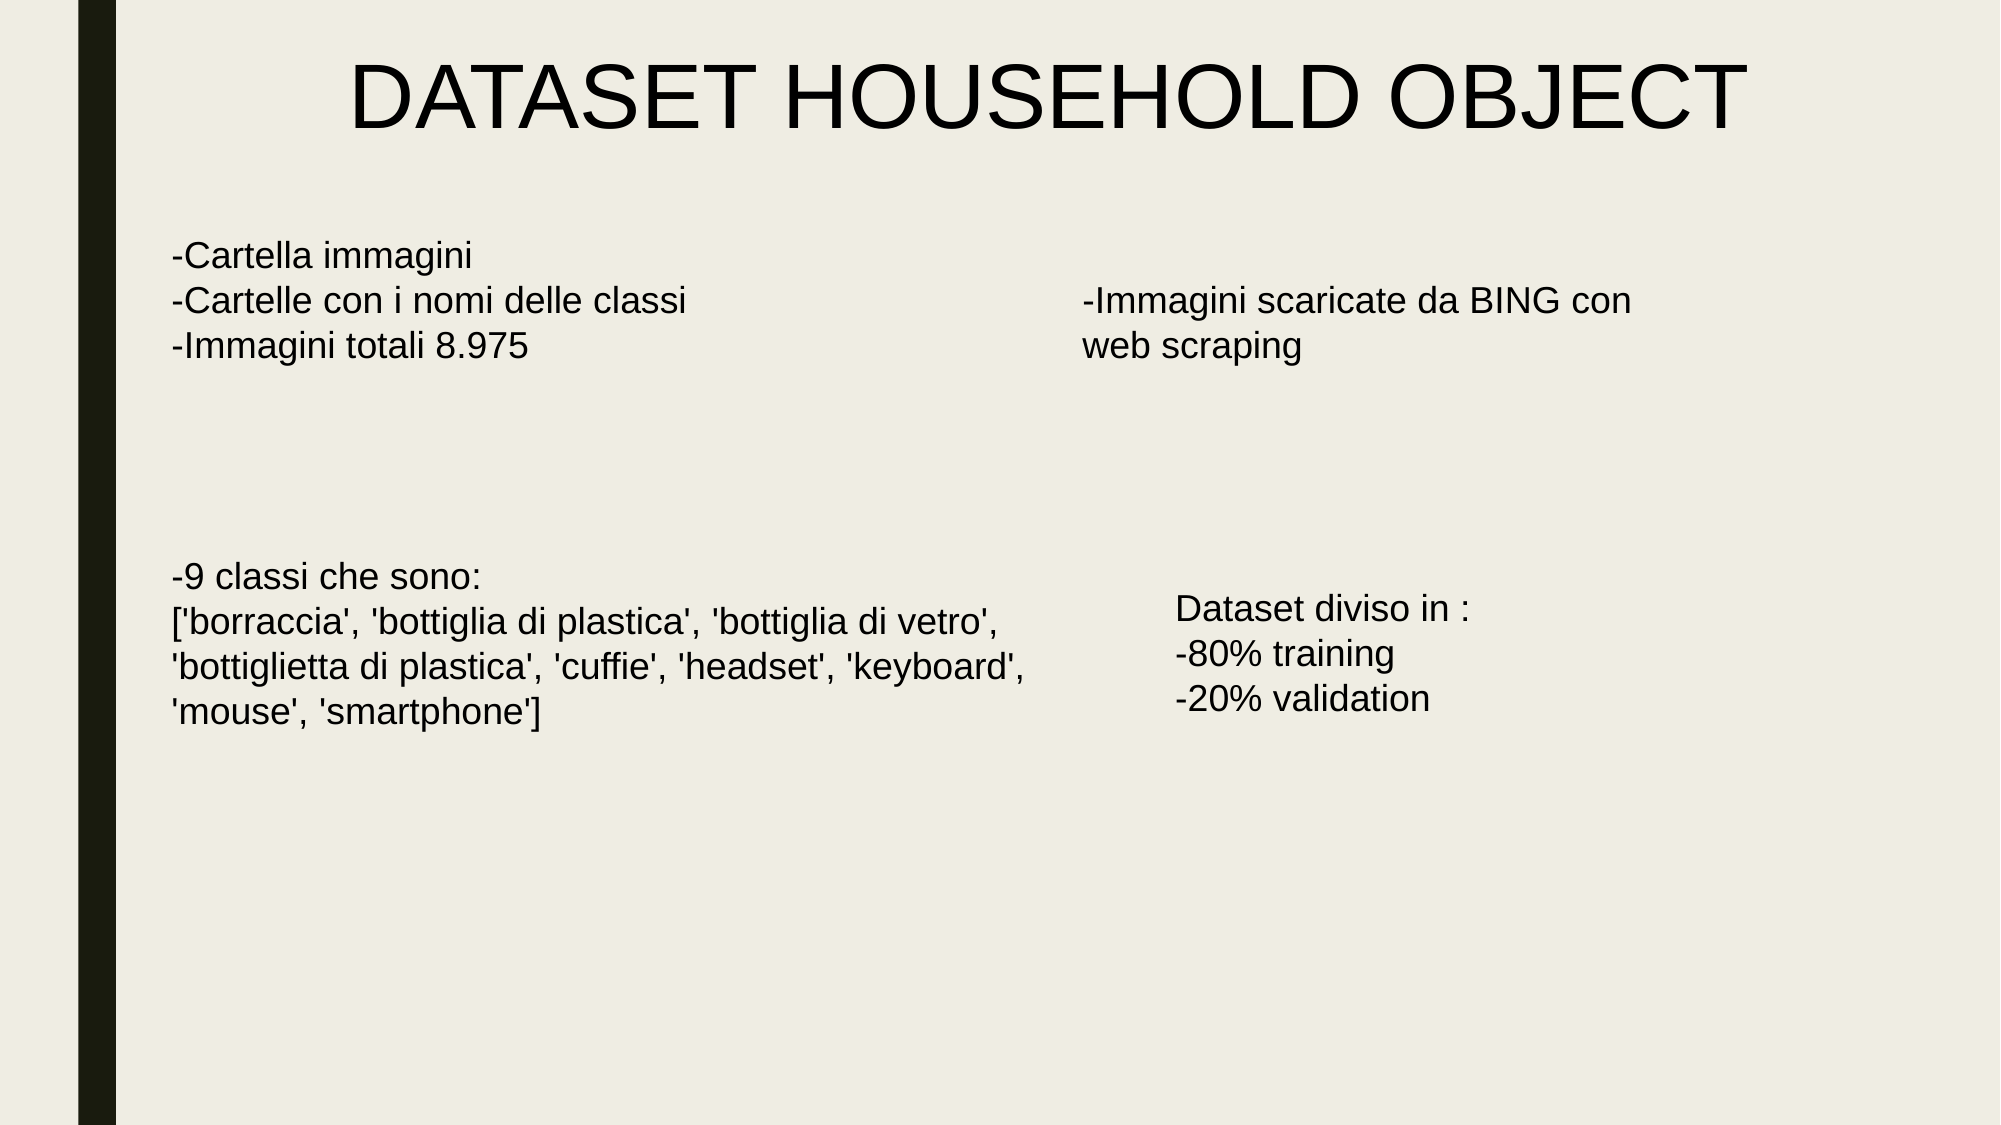

DATASET HOUSEHOLD OBJECT
-Cartella immagini
-Cartelle con i nomi delle classi
-Immagini totali 8.975

-Immagini scaricate da BING con web scraping
-9 classi che sono	:
['borraccia', 'bottiglia di plastica', 'bottiglia di vetro', 'bottiglietta di plastica', 'cuffie', 'headset', 'keyboard', 'mouse', 'smartphone']

Dataset diviso in :
-80% training
-20% validation